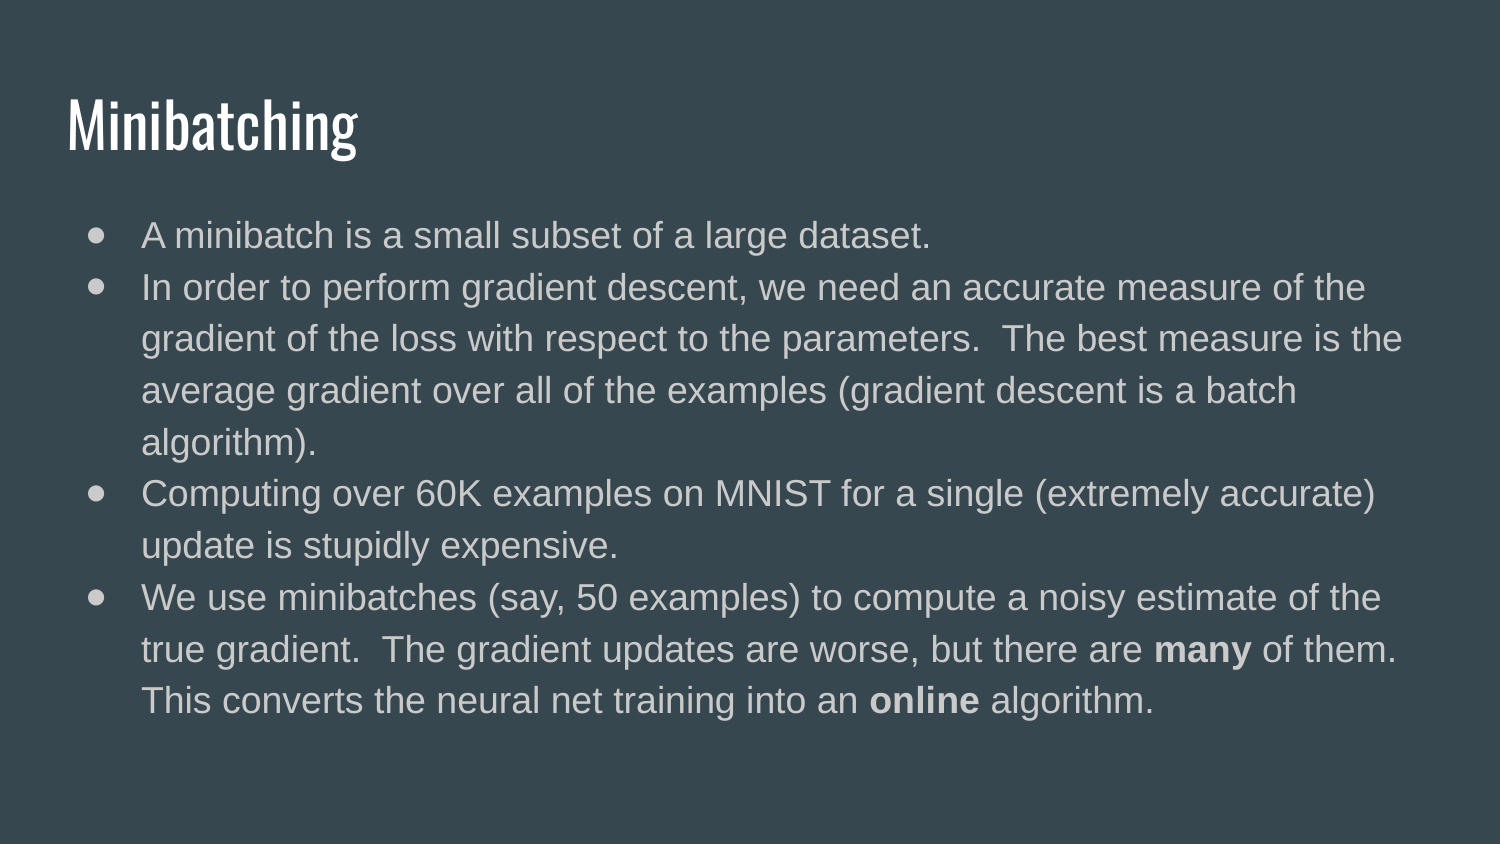

# Minibatching
A minibatch is a small subset of a large dataset.
In order to perform gradient descent, we need an accurate measure of the gradient of the loss with respect to the parameters.  The best measure is the average gradient over all of the examples (gradient descent is a batch algorithm).
Computing over 60K examples on MNIST for a single (extremely accurate) update is stupidly expensive.
We use minibatches (say, 50 examples) to compute a noisy estimate of the true gradient.  The gradient updates are worse, but there are many of them.  This converts the neural net training into an online algorithm.